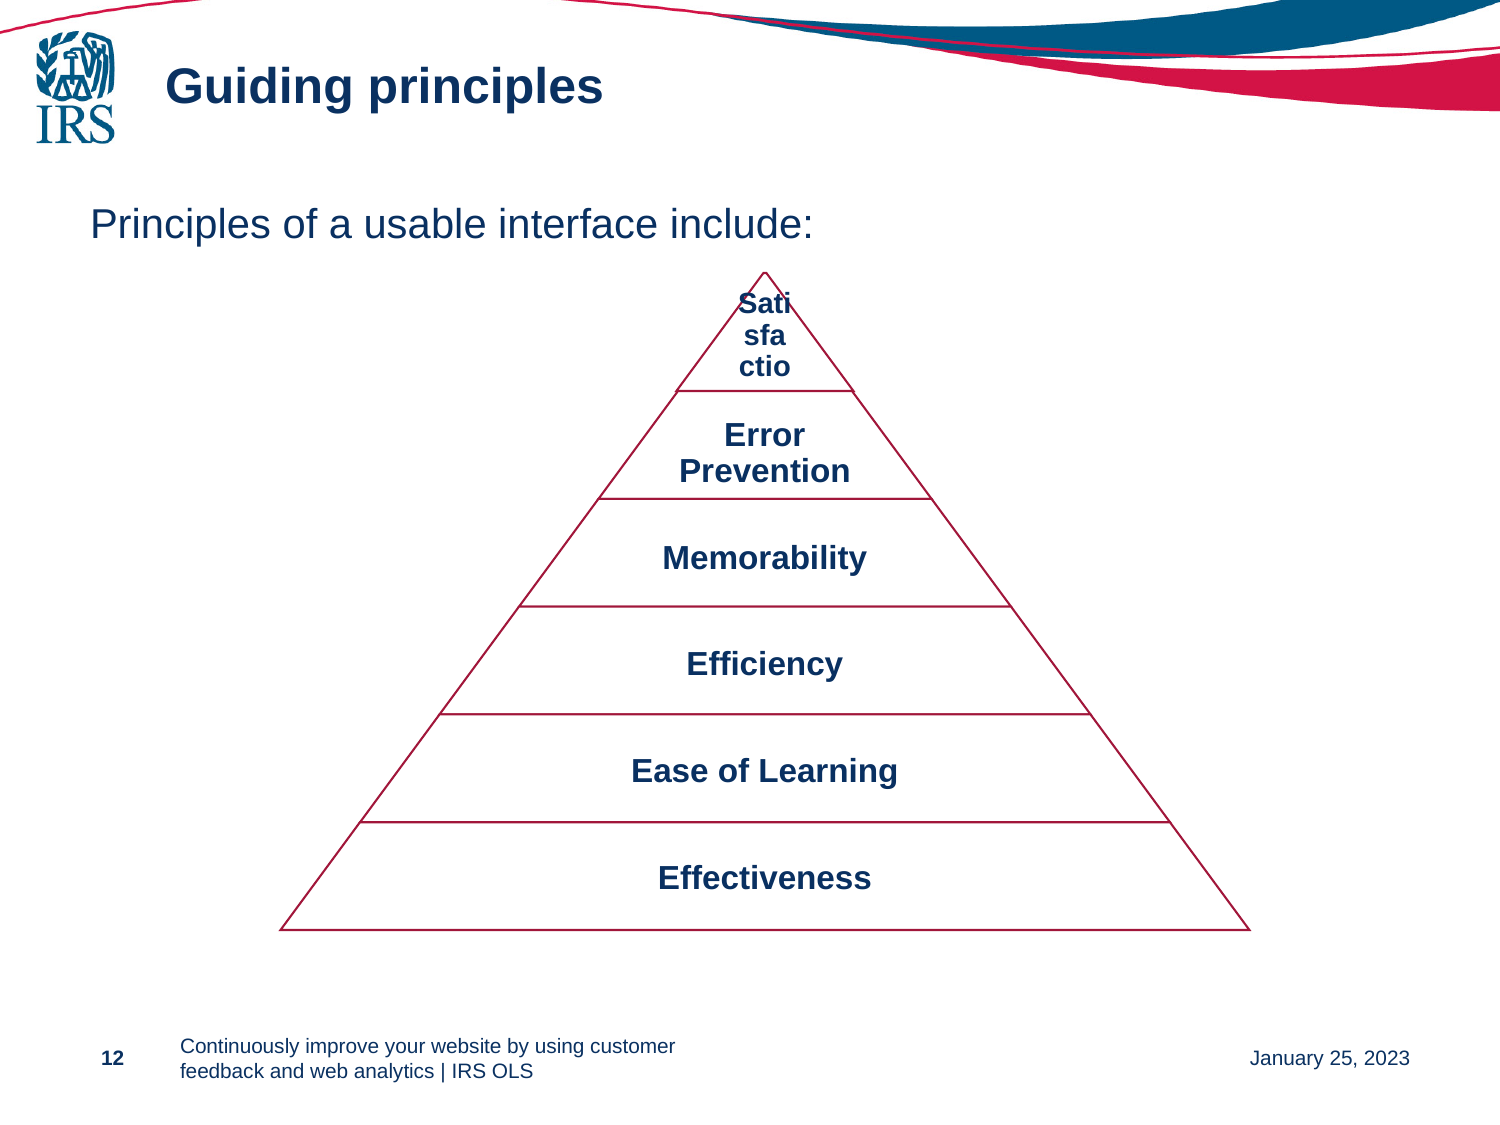

# Guiding principles
Principles of a usable interface include:

Satisfaction
Error Prevention
Memorability
Efficiency
Ease of Learning
Effectiveness
12
Continuously improve your website by using customer feedback and web analytics | IRS OLS
January 25, 2023